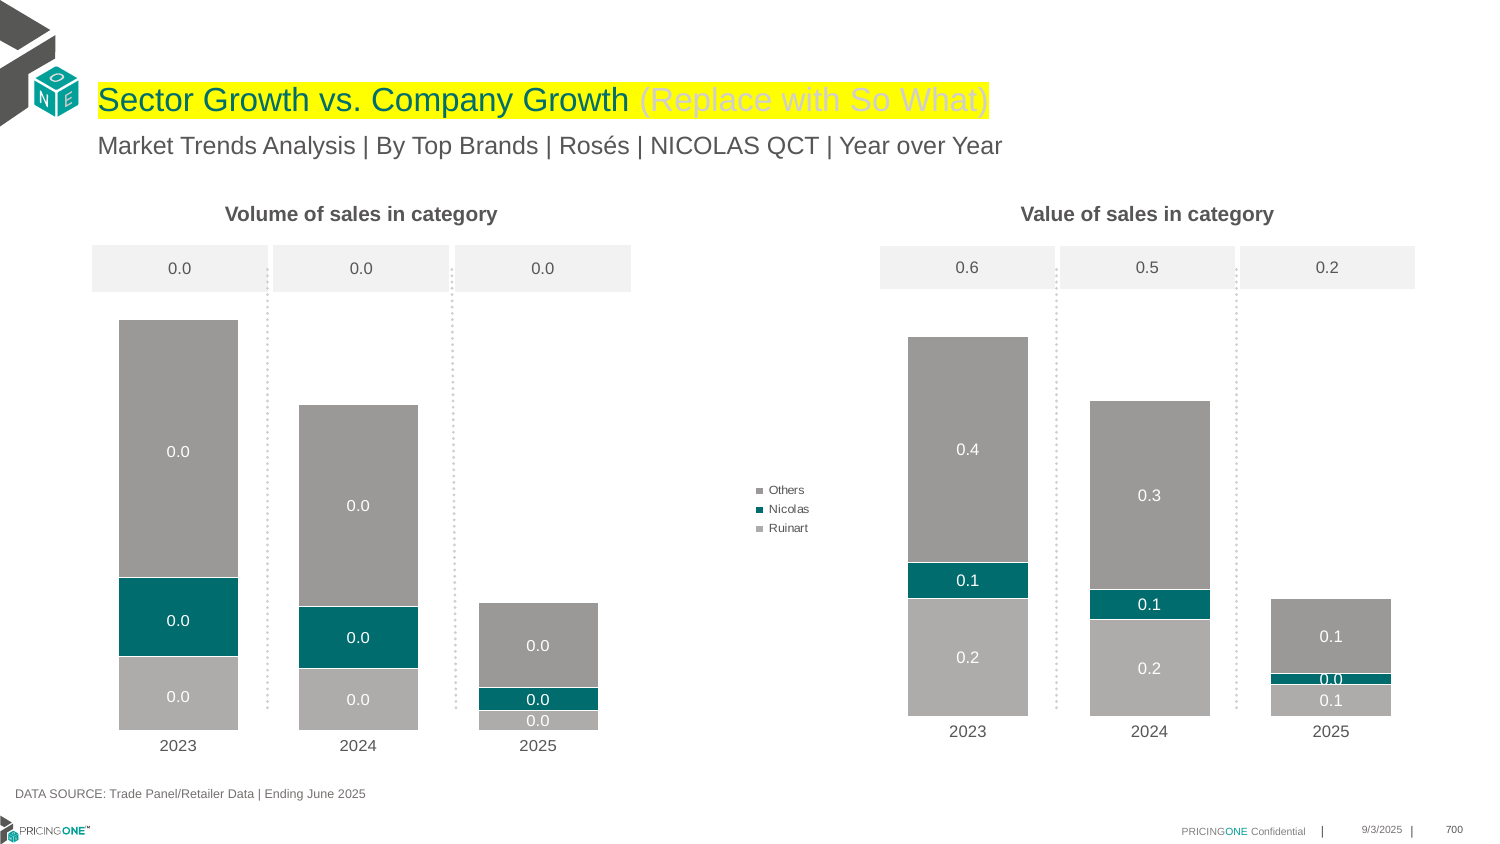

# Sector Growth vs. Company Growth (Replace with So What)
Market Trends Analysis | By Top Brands | Rosés | NICOLAS QCT | Year over Year
| Value of sales in category |  |  |
| --- | --- | --- |
| 0.6 | 0.5 | 0.2 |
| Volume of sales in category |  |  |
| --- | --- | --- |
| 0.0 | 0.0 | 0.0 |

### Chart

| Category | Ruinart | Nicolas | Others |
|---|---|---|---|
| 2023 | 0.195678 | 0.061369 | 0.377678 |
| 2024 | 0.160693 | 0.051614 | 0.315285 |
| 2025 | 0.052716 | 0.018913 | 0.125181 |

### Chart

| Category | Ruinart | Nicolas | Others |
|---|---|---|---|
| 2023 | 0.001545 | 0.001625 | 0.005364 |
| 2024 | 0.001284 | 0.001304 | 0.004183 |
| 2025 | 0.000417 | 0.000479 | 0.001762 |
DATA SOURCE: Trade Panel/Retailer Data | Ending June 2025

9/3/2025
700